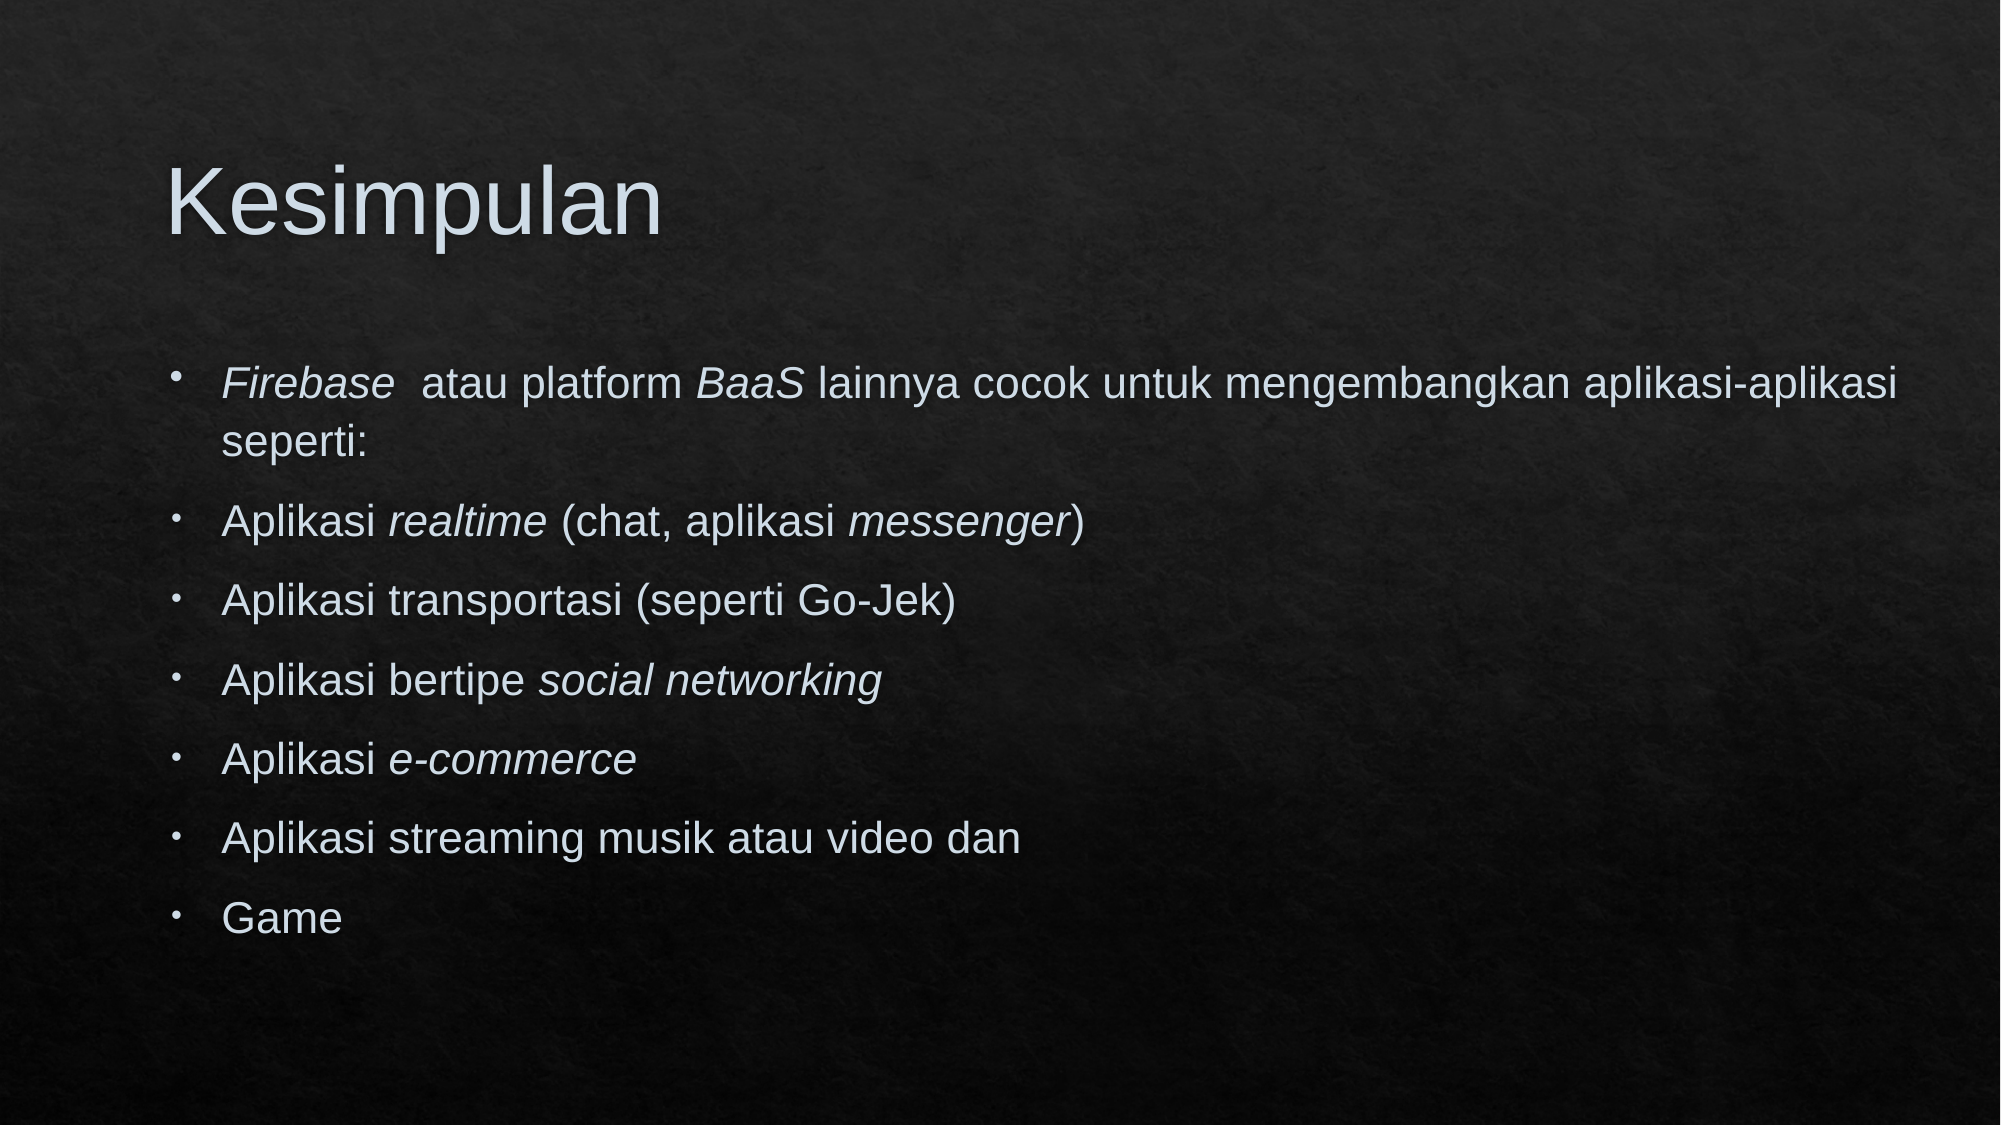

# Kesimpulan
Firebase  atau platform BaaS lainnya cocok untuk mengembangkan aplikasi-aplikasi seperti:
Aplikasi realtime (chat, aplikasi messenger)
Aplikasi transportasi (seperti Go-Jek)
Aplikasi bertipe social networking
Aplikasi e-commerce
Aplikasi streaming musik atau video dan
Game